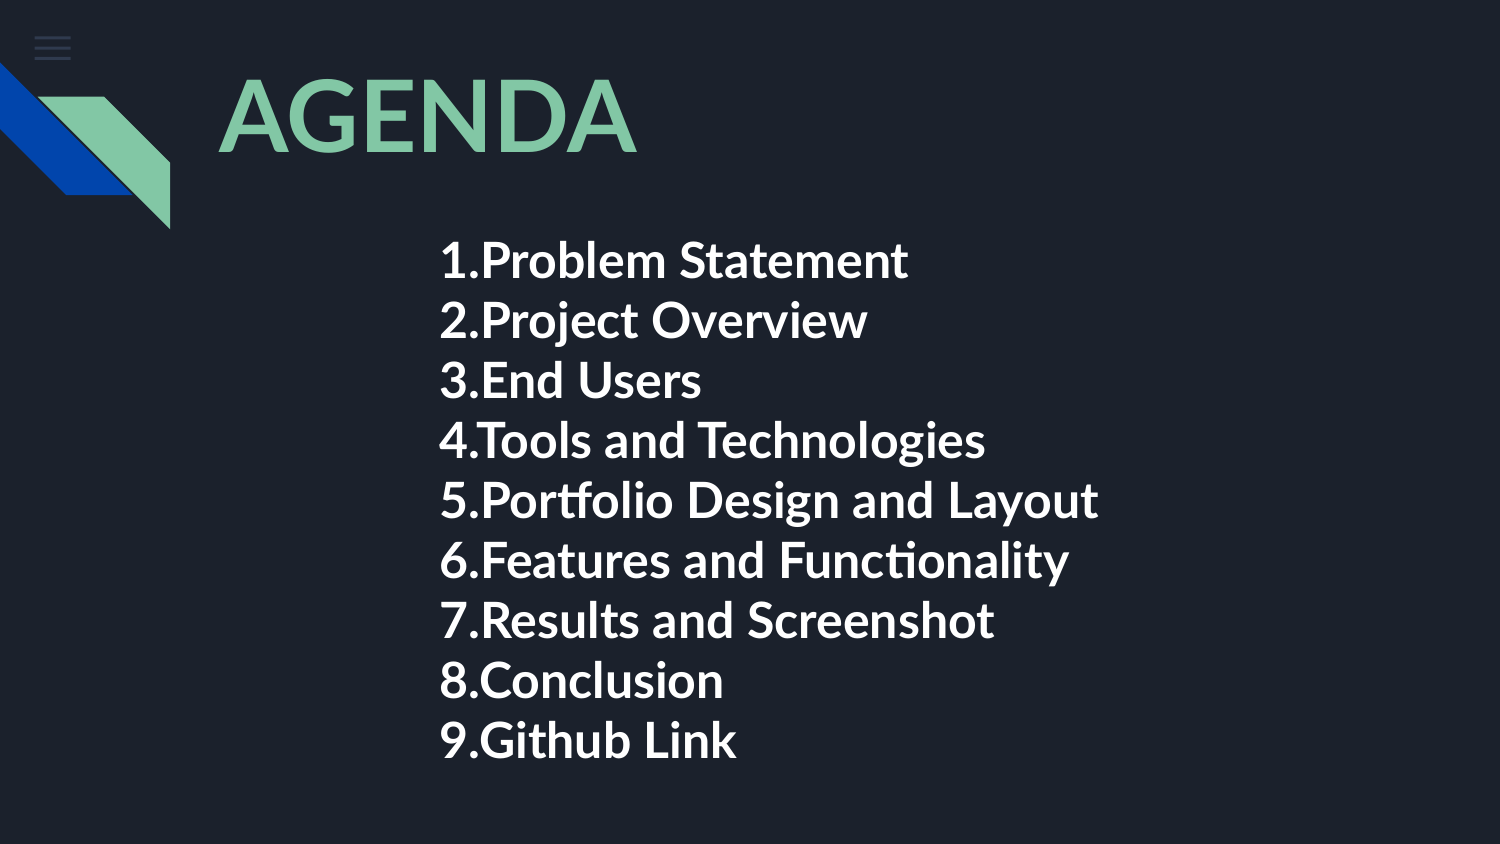

AGENDA

1.Problem Statement
2.Project Overview
3.End Users
4.Tools and Technologies
5.Portfolio Design and Layout
6.Features and Functionality
7.Results and Screenshot
8.Conclusion
9.Github Link